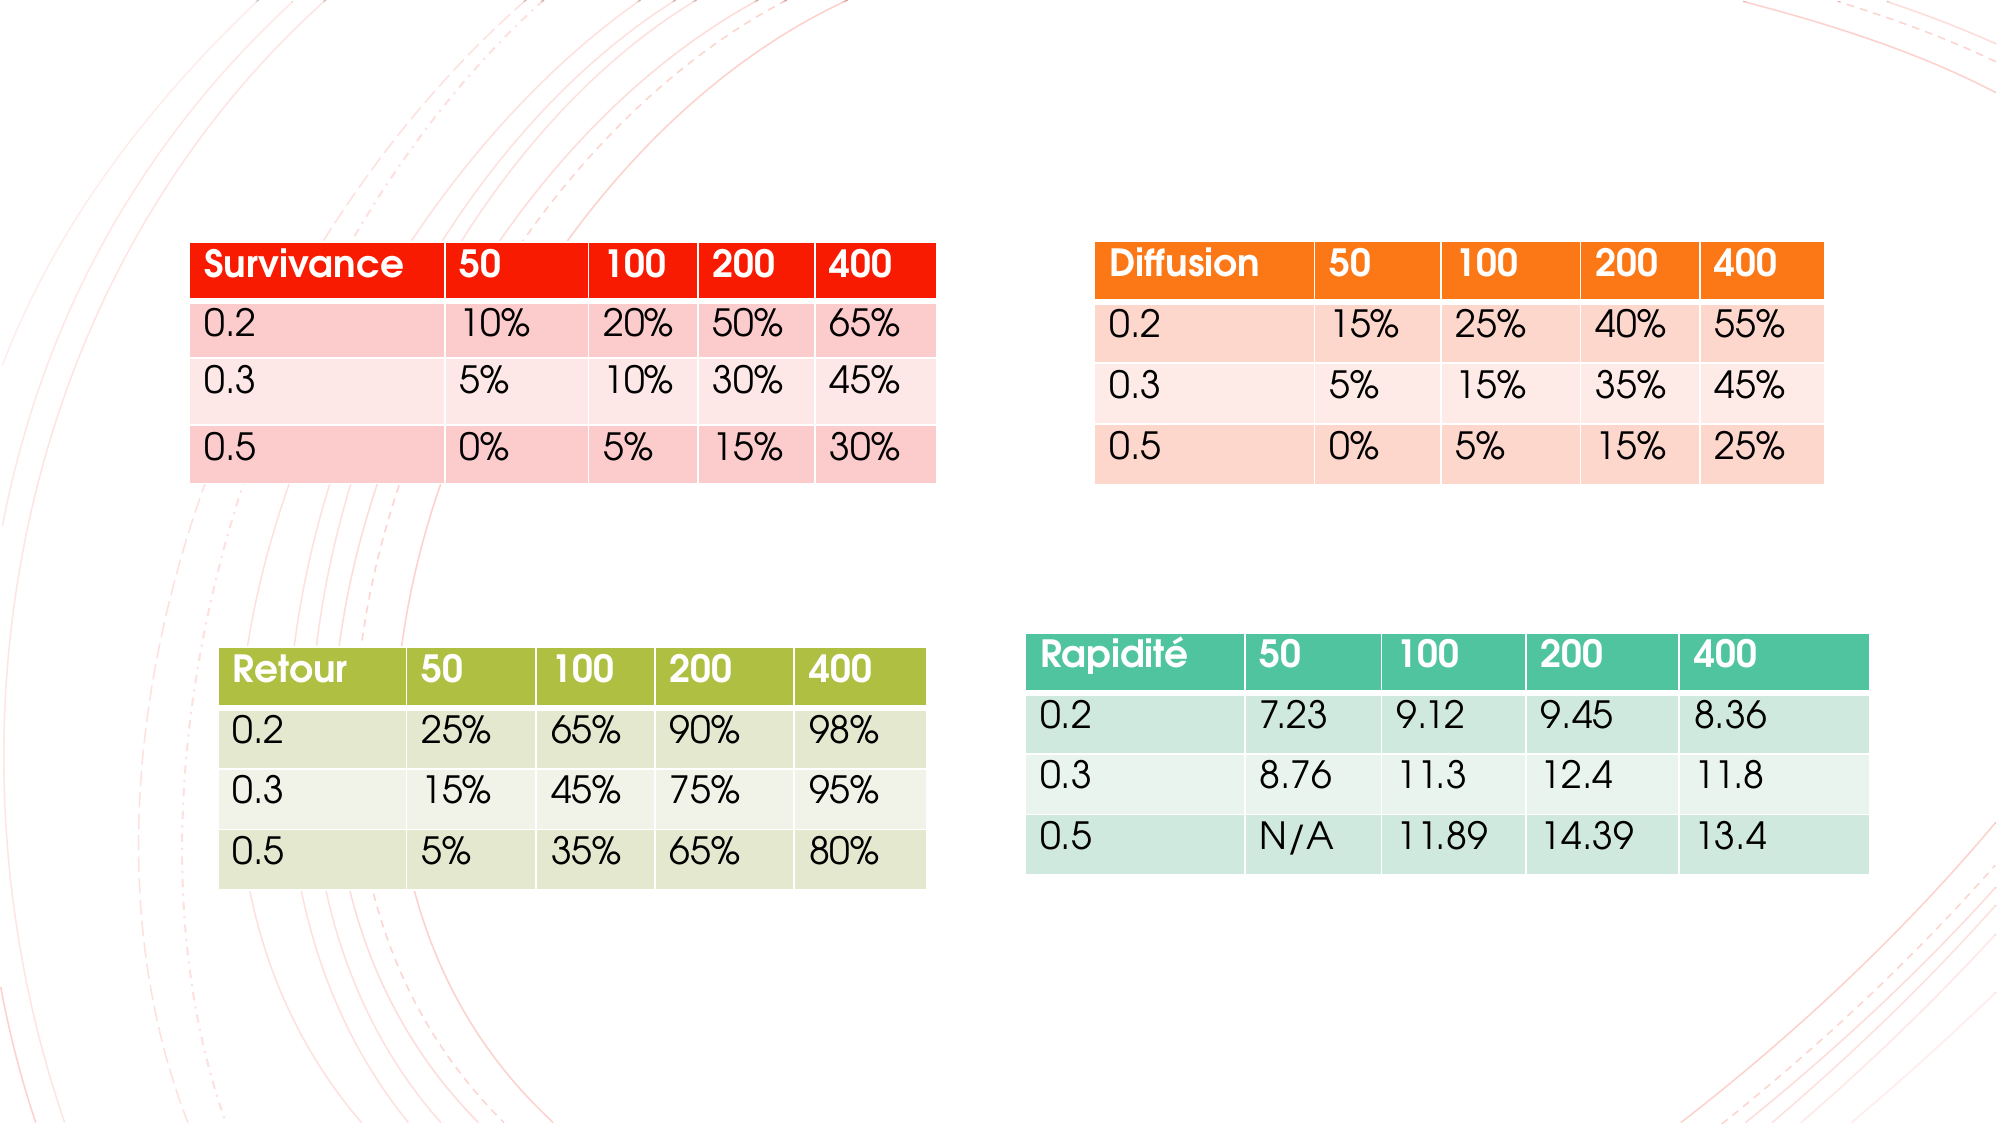

| Diffusion | 50 | 100 | 200 | 400 |
| --- | --- | --- | --- | --- |
| 0.2 | 15% | 25% | 40% | 55% |
| 0.3 | 5% | 15% | 35% | 45% |
| 0.5 | 0% | 5% | 15% | 25% |
| Survivance | 50 | 100 | 200 | 400 |
| --- | --- | --- | --- | --- |
| 0.2 | 10% | 20% | 50% | 65% |
| 0.3 | 5% | 10% | 30% | 45% |
| 0.5 | 0% | 5% | 15% | 30% |
| Rapidité | 50 | 100 | 200 | 400 |
| --- | --- | --- | --- | --- |
| 0.2 | 7.23 | 9.12 | 9.45 | 8.36 |
| 0.3 | 8.76 | 11.3 | 12.4 | 11.8 |
| 0.5 | N/A | 11.89 | 14.39 | 13.4 |
| Retour | 50 | 100 | 200 | 400 |
| --- | --- | --- | --- | --- |
| 0.2 | 25% | 65% | 90% | 98% |
| 0.3 | 15% | 45% | 75% | 95% |
| 0.5 | 5% | 35% | 65% | 80% |